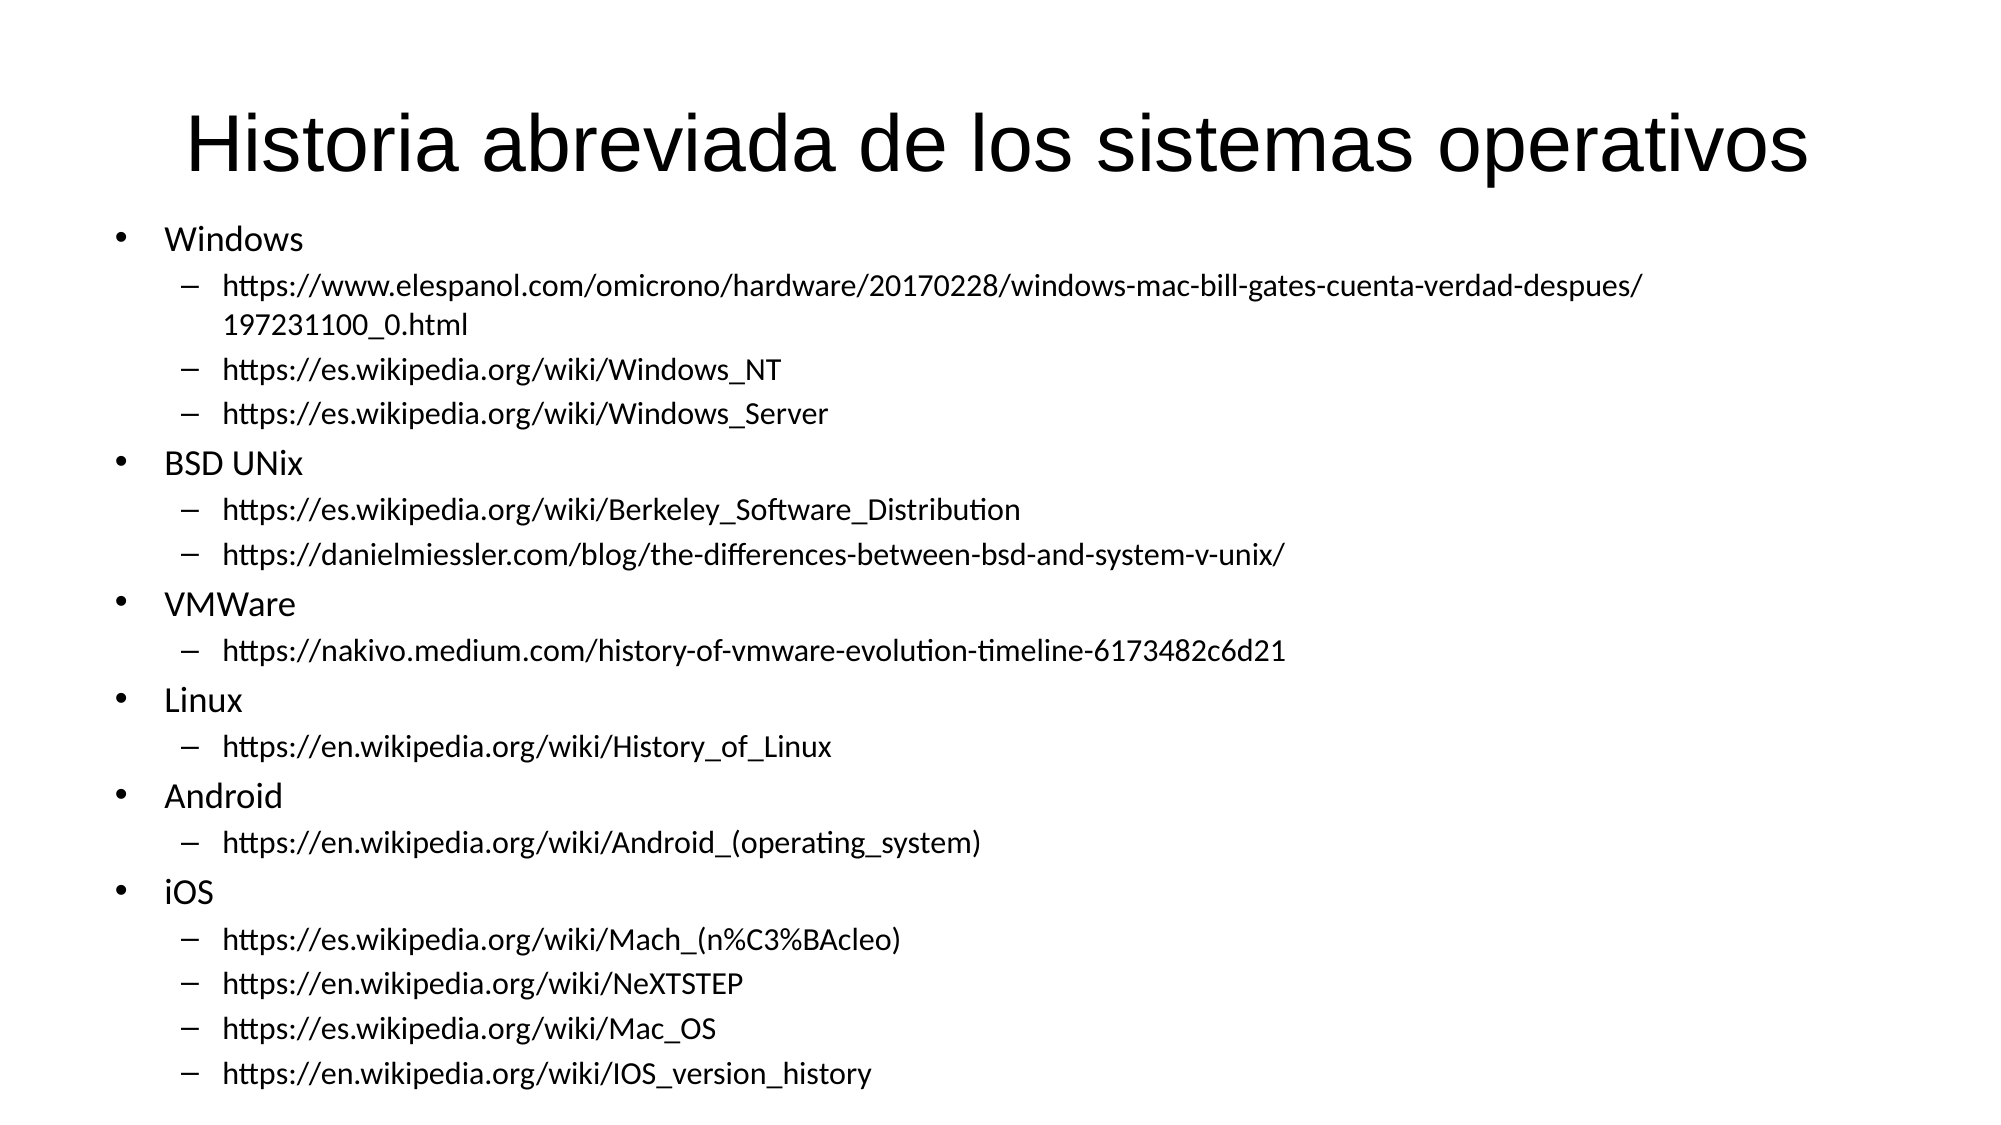

# Historia abreviada de los sistemas operativos
Windows
https://www.elespanol.com/omicrono/hardware/20170228/windows-mac-bill-gates-cuenta-verdad-despues/197231100_0.html
https://es.wikipedia.org/wiki/Windows_NT
https://es.wikipedia.org/wiki/Windows_Server
BSD UNix
https://es.wikipedia.org/wiki/Berkeley_Software_Distribution
https://danielmiessler.com/blog/the-differences-between-bsd-and-system-v-unix/
VMWare
https://nakivo.medium.com/history-of-vmware-evolution-timeline-6173482c6d21
Linux
https://en.wikipedia.org/wiki/History_of_Linux
Android
https://en.wikipedia.org/wiki/Android_(operating_system)
iOS
https://es.wikipedia.org/wiki/Mach_(n%C3%BAcleo)
https://en.wikipedia.org/wiki/NeXTSTEP
https://es.wikipedia.org/wiki/Mac_OS
https://en.wikipedia.org/wiki/IOS_version_history